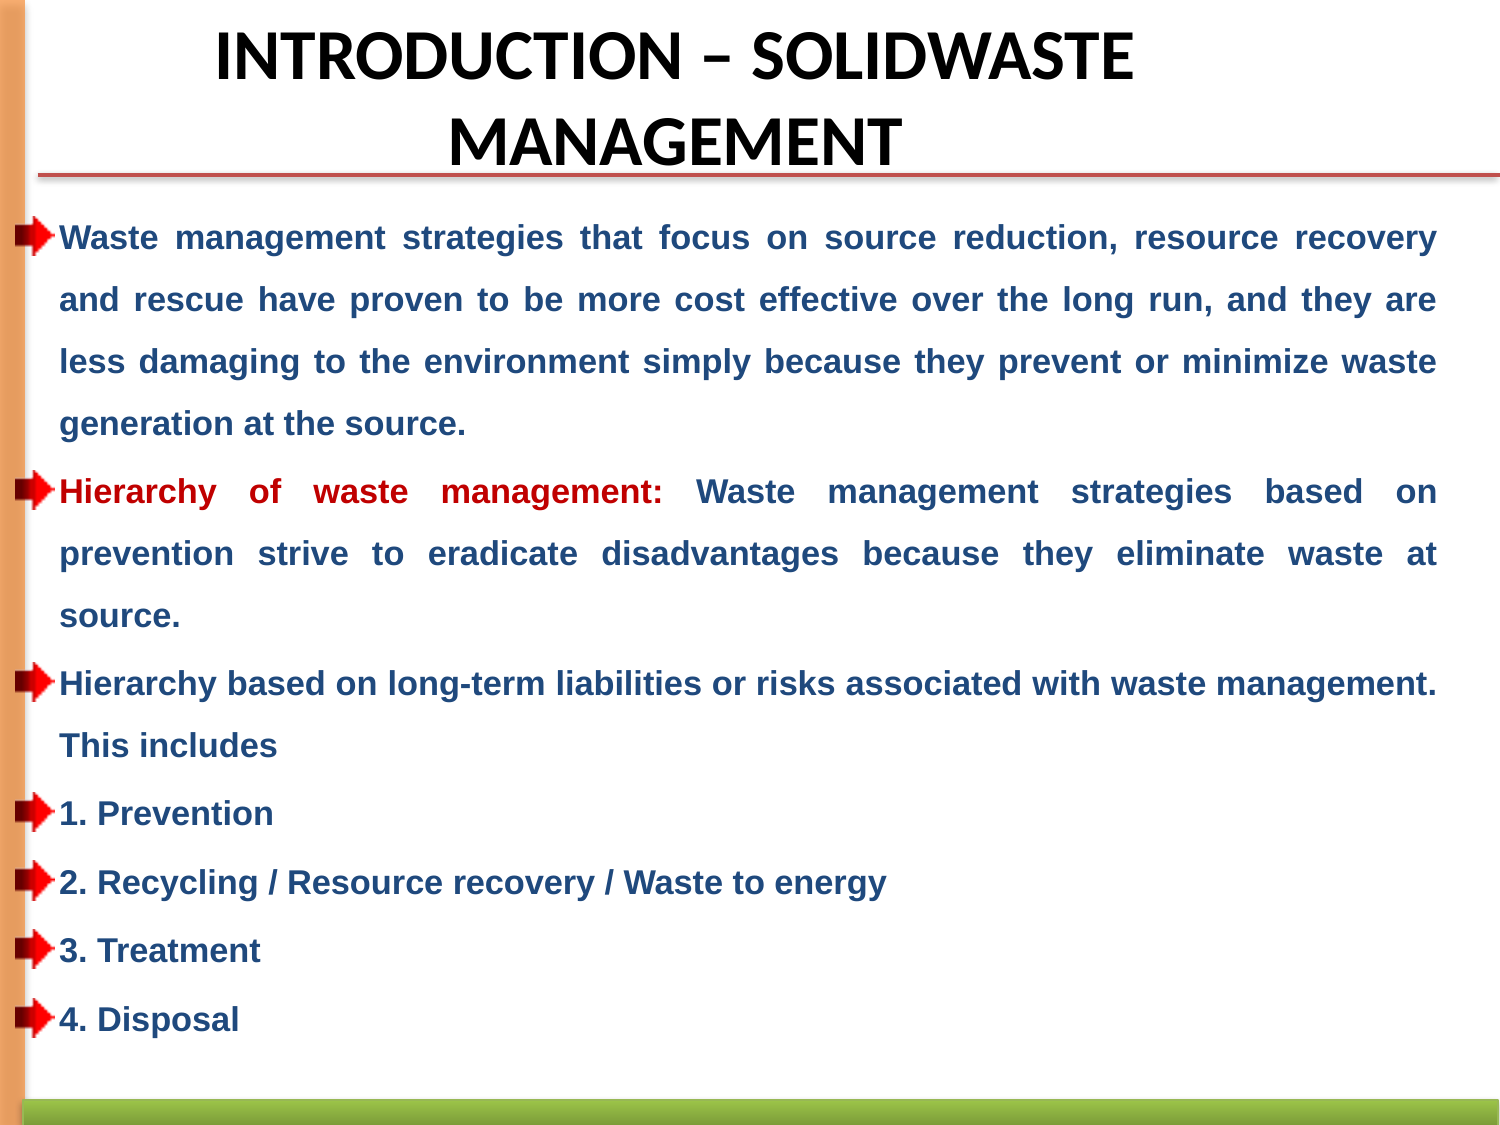

# INTRODUCTION – SOLIDWASTE MANAGEMENT
Waste management strategies that focus on source reduction, resource recovery and rescue have proven to be more cost effective over the long run, and they are less damaging to the environment simply because they prevent or minimize waste generation at the source.
Hierarchy of waste management: Waste management strategies based on prevention strive to eradicate disadvantages because they eliminate waste at source.
Hierarchy based on long-term liabilities or risks associated with waste management. This includes
1. Prevention
2. Recycling / Resource recovery / Waste to energy
3. Treatment
4. Disposal